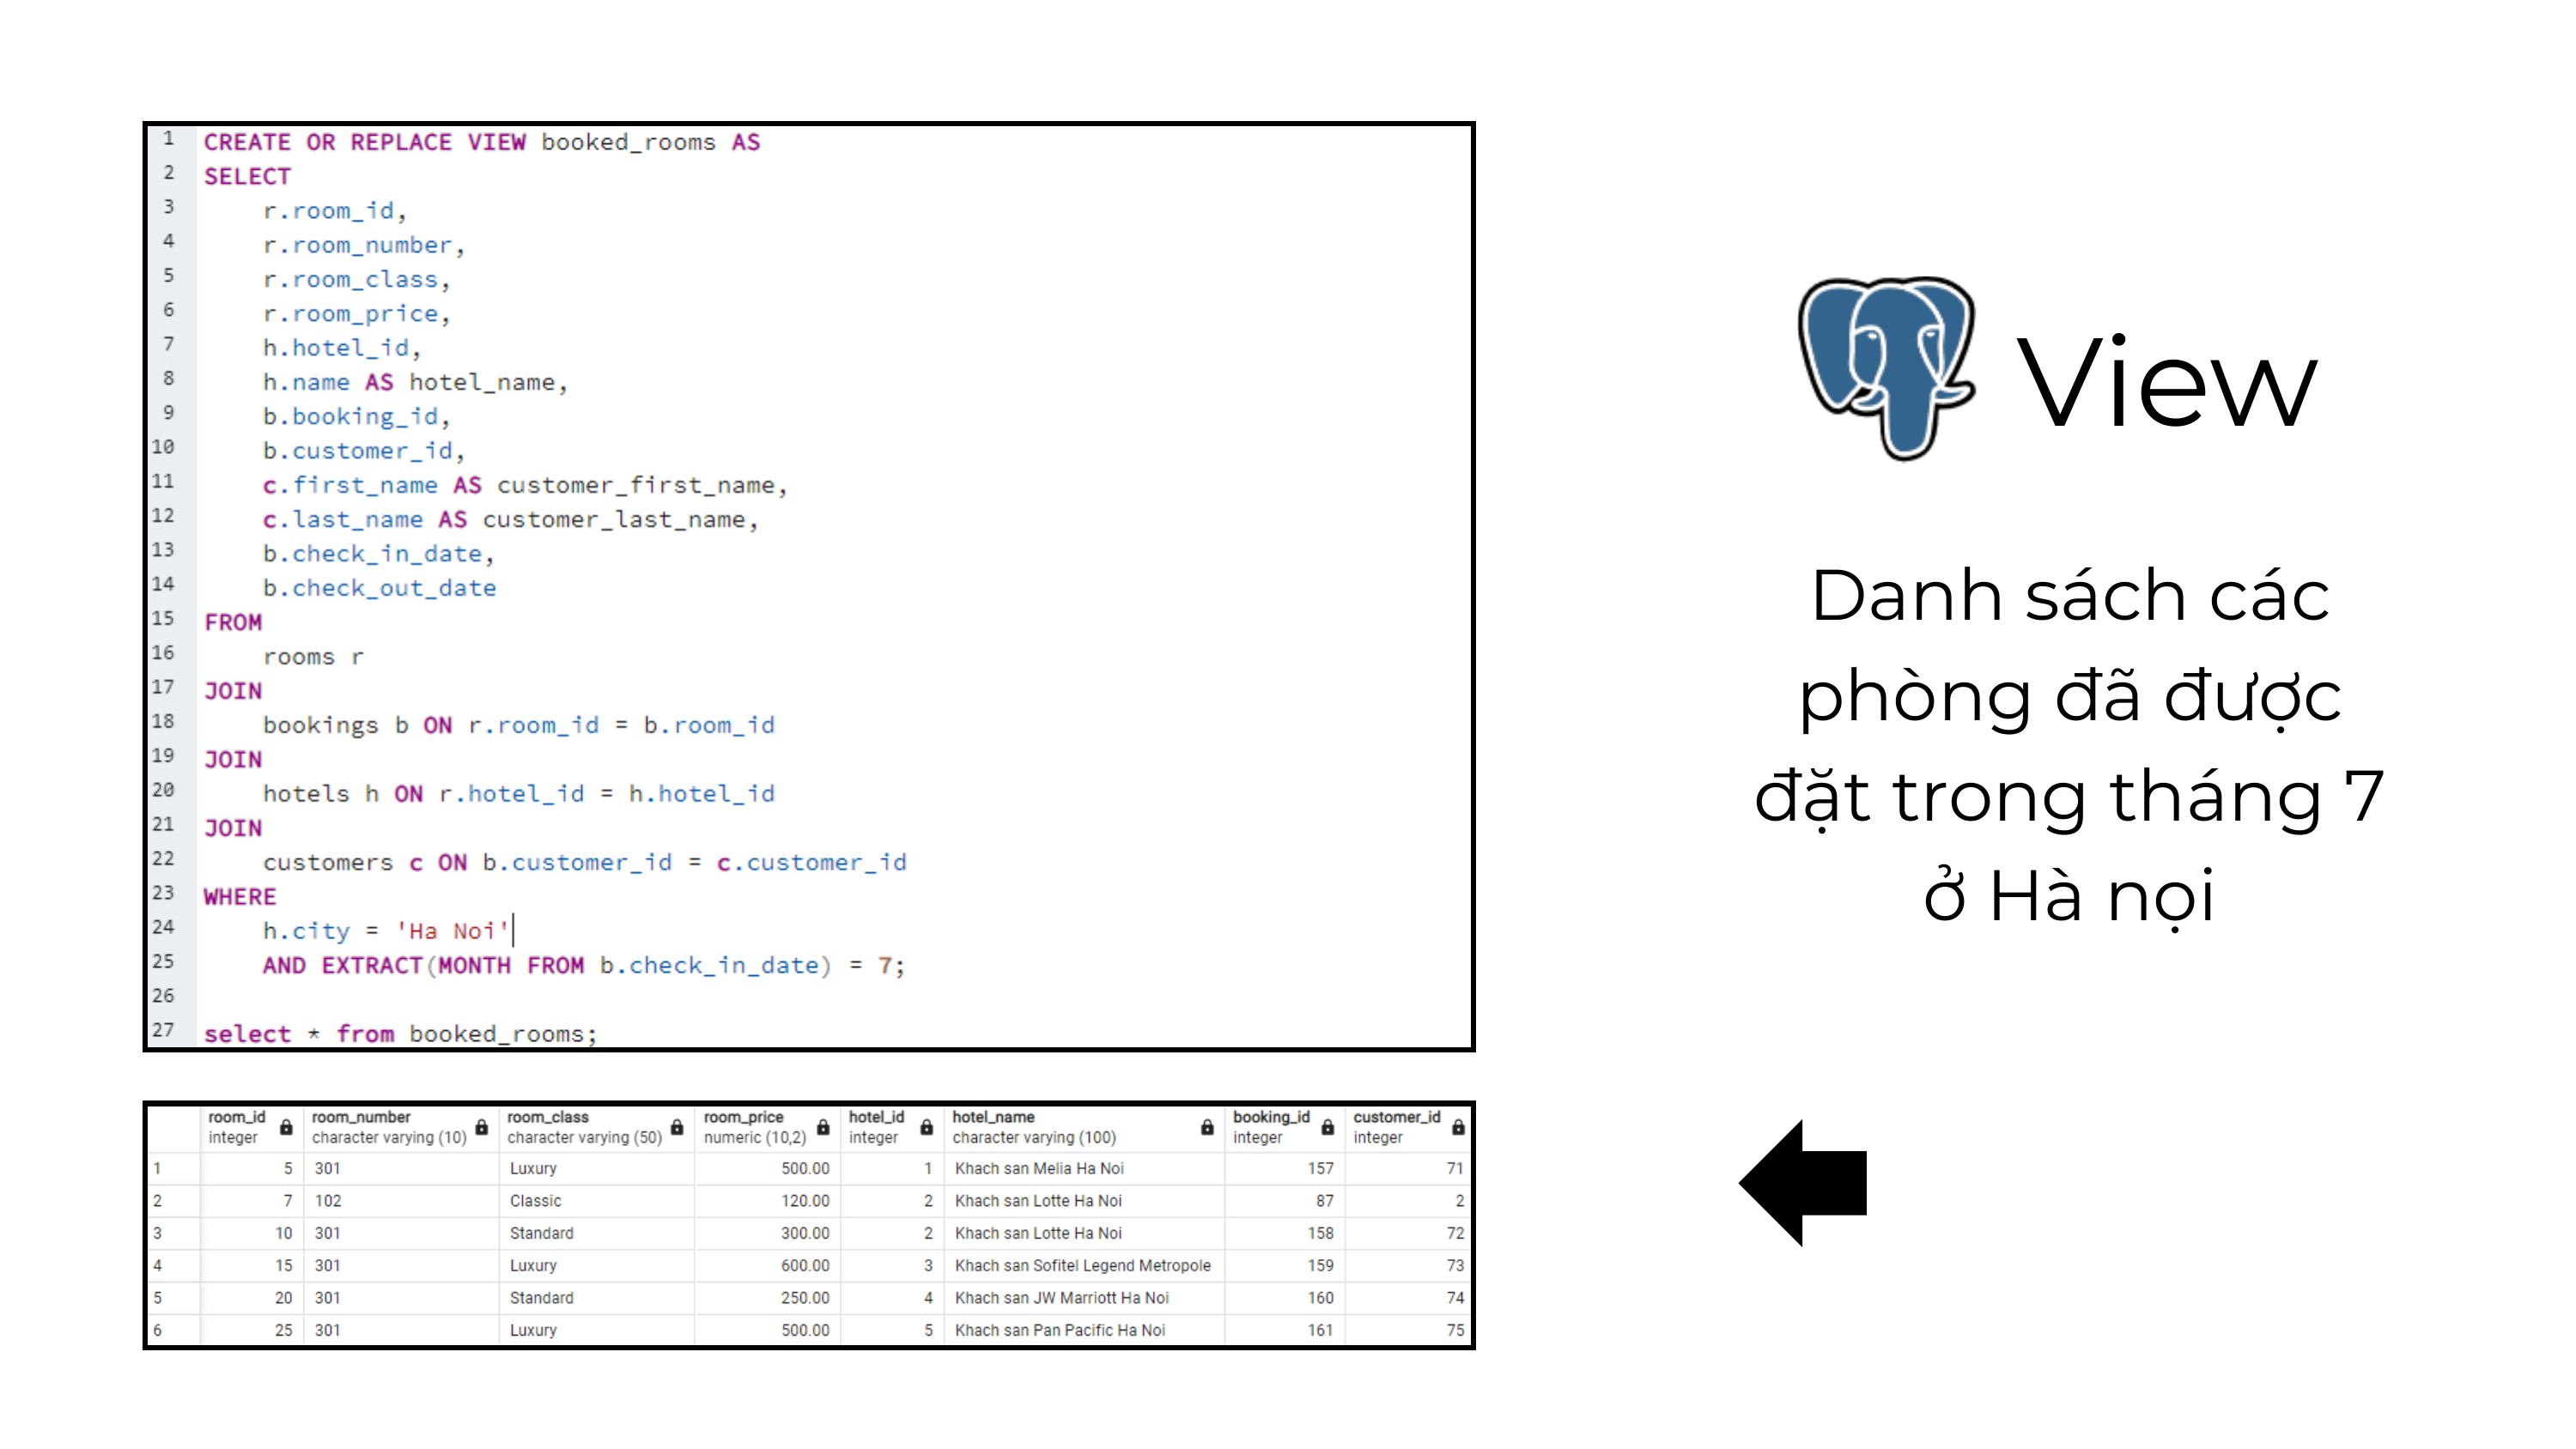

View

Danh sách các phòng đã được đặt trong tháng 7 ở Hà nọi